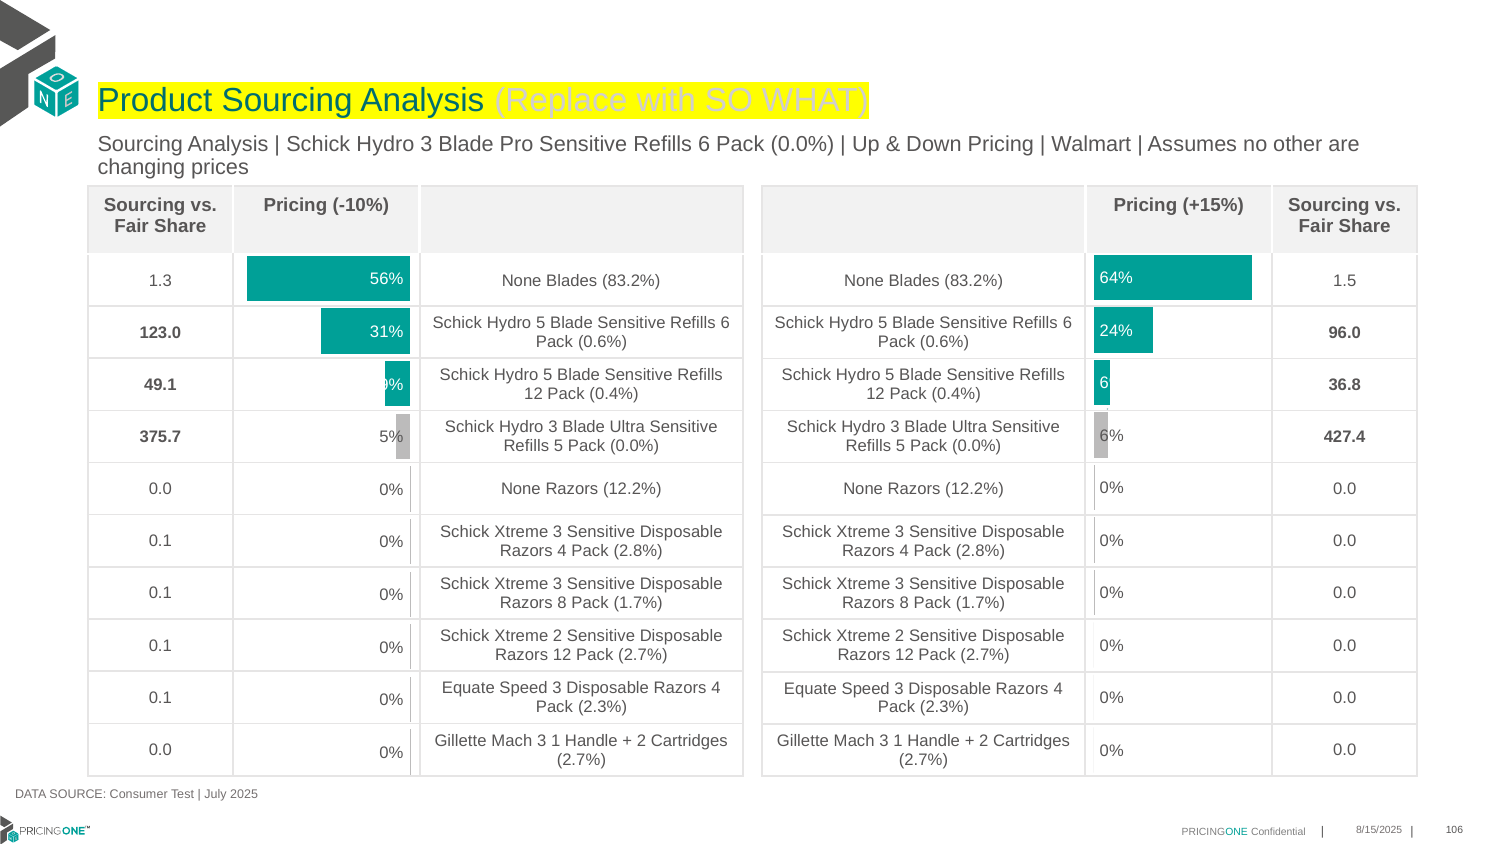

# Product Sourcing Analysis (Replace with SO WHAT)
Sourcing Analysis | Schick Hydro 3 Blade Pro Sensitive Refills 6 Pack (0.0%) | Up & Down Pricing | Walmart | Assumes no other are changing prices
| Sourcing vs. Fair Share | Pricing (-10%) |  |
| --- | --- | --- |
| 1.3 |  | None Blades (83.2%) |
| 123.0 |  | Schick Hydro 5 Blade Sensitive Refills 6 Pack (0.6%) |
| 49.1 |  | Schick Hydro 5 Blade Sensitive Refills 12 Pack (0.4%) |
| 375.7 |  | Schick Hydro 3 Blade Ultra Sensitive Refills 5 Pack (0.0%) |
| 0.0 |  | None Razors (12.2%) |
| 0.1 |  | Schick Xtreme 3 Sensitive Disposable Razors 4 Pack (2.8%) |
| 0.1 |  | Schick Xtreme 3 Sensitive Disposable Razors 8 Pack (1.7%) |
| 0.1 |  | Schick Xtreme 2 Sensitive Disposable Razors 12 Pack (2.7%) |
| 0.1 |  | Equate Speed 3 Disposable Razors 4 Pack (2.3%) |
| 0.0 |  | Gillette Mach 3 1 Handle + 2 Cartridges (2.7%) |
|  | Pricing (+15%) | Sourcing vs. Fair Share |
| --- | --- | --- |
| None Blades (83.2%) |  | 1.5 |
| Schick Hydro 5 Blade Sensitive Refills 6 Pack (0.6%) |  | 96.0 |
| Schick Hydro 5 Blade Sensitive Refills 12 Pack (0.4%) |  | 36.8 |
| Schick Hydro 3 Blade Ultra Sensitive Refills 5 Pack (0.0%) |  | 427.4 |
| None Razors (12.2%) |  | 0.0 |
| Schick Xtreme 3 Sensitive Disposable Razors 4 Pack (2.8%) |  | 0.0 |
| Schick Xtreme 3 Sensitive Disposable Razors 8 Pack (1.7%) |  | 0.0 |
| Schick Xtreme 2 Sensitive Disposable Razors 12 Pack (2.7%) |  | 0.0 |
| Equate Speed 3 Disposable Razors 4 Pack (2.3%) |  | 0.0 |
| Gillette Mach 3 1 Handle + 2 Cartridges (2.7%) |  | 0.0 |

### Chart

| Category | Schick Hydro 3 Blade Pro Sensitive Refills 6 Pack (0.0%) |
|---|---|
| None Blades (83.2%) | 0.6409796249544937 |
| Schick Hydro 5 Blade Sensitive Refills 6 Pack (0.6%) | 0.2382645683960852 |
| Schick Hydro 5 Blade Sensitive Refills 12 Pack (0.4%) | 0.06406801447192251 |
| Schick Hydro 3 Blade Ultra Sensitive Refills 5 Pack (0.0%) | 0.05644932064865126 |
| None Razors (12.2%) | 0.0004398333454483189 |
| Schick Xtreme 3 Sensitive Disposable Razors 4 Pack (2.8%) | 0.0003886223345468927 |
| Schick Xtreme 3 Sensitive Disposable Razors 8 Pack (1.7%) | 0.0002465748371918365 |
| Schick Xtreme 2 Sensitive Disposable Razors 12 Pack (2.7%) | 0.00021238991196248754 |
| Equate Speed 3 Disposable Razors 4 Pack (2.3%) | 0.0002049698873729997 |
| Gillette Mach 3 1 Handle + 2 Cartridges (2.7%) | 0.0001690880853366196 |

### Chart

| Category | Schick Hydro 3 Blade Pro Sensitive Refills 6 Pack (0.0%) |
|---|---|
| None Blades (83.2%) | 0.5588344927894863 |
| Schick Hydro 5 Blade Sensitive Refills 6 Pack (0.6%) | 0.3053840755943376 |
| Schick Hydro 5 Blade Sensitive Refills 12 Pack (0.4%) | 0.08540479857879303 |
| Schick Hydro 3 Blade Ultra Sensitive Refills 5 Pack (0.0%) | 0.0496147658225218 |
| None Razors (12.2%) | 0.0014052140492967688 |
| Schick Xtreme 3 Sensitive Disposable Razors 4 Pack (2.8%) | 0.001241692626213022 |
| Schick Xtreme 3 Sensitive Disposable Razors 8 Pack (1.7%) | 0.0007878068258956425 |
| Schick Xtreme 2 Sensitive Disposable Razors 12 Pack (2.7%) | 0.0006786056606119016 |
| Equate Speed 3 Disposable Razors 4 Pack (2.3%) | 0.0006548935905004199 |
| Gillette Mach 3 1 Handle + 2 Cartridges (2.7%) | 0.0005401964850788282 |
DATA SOURCE: Consumer Test | July 2025

8/15/2025
106